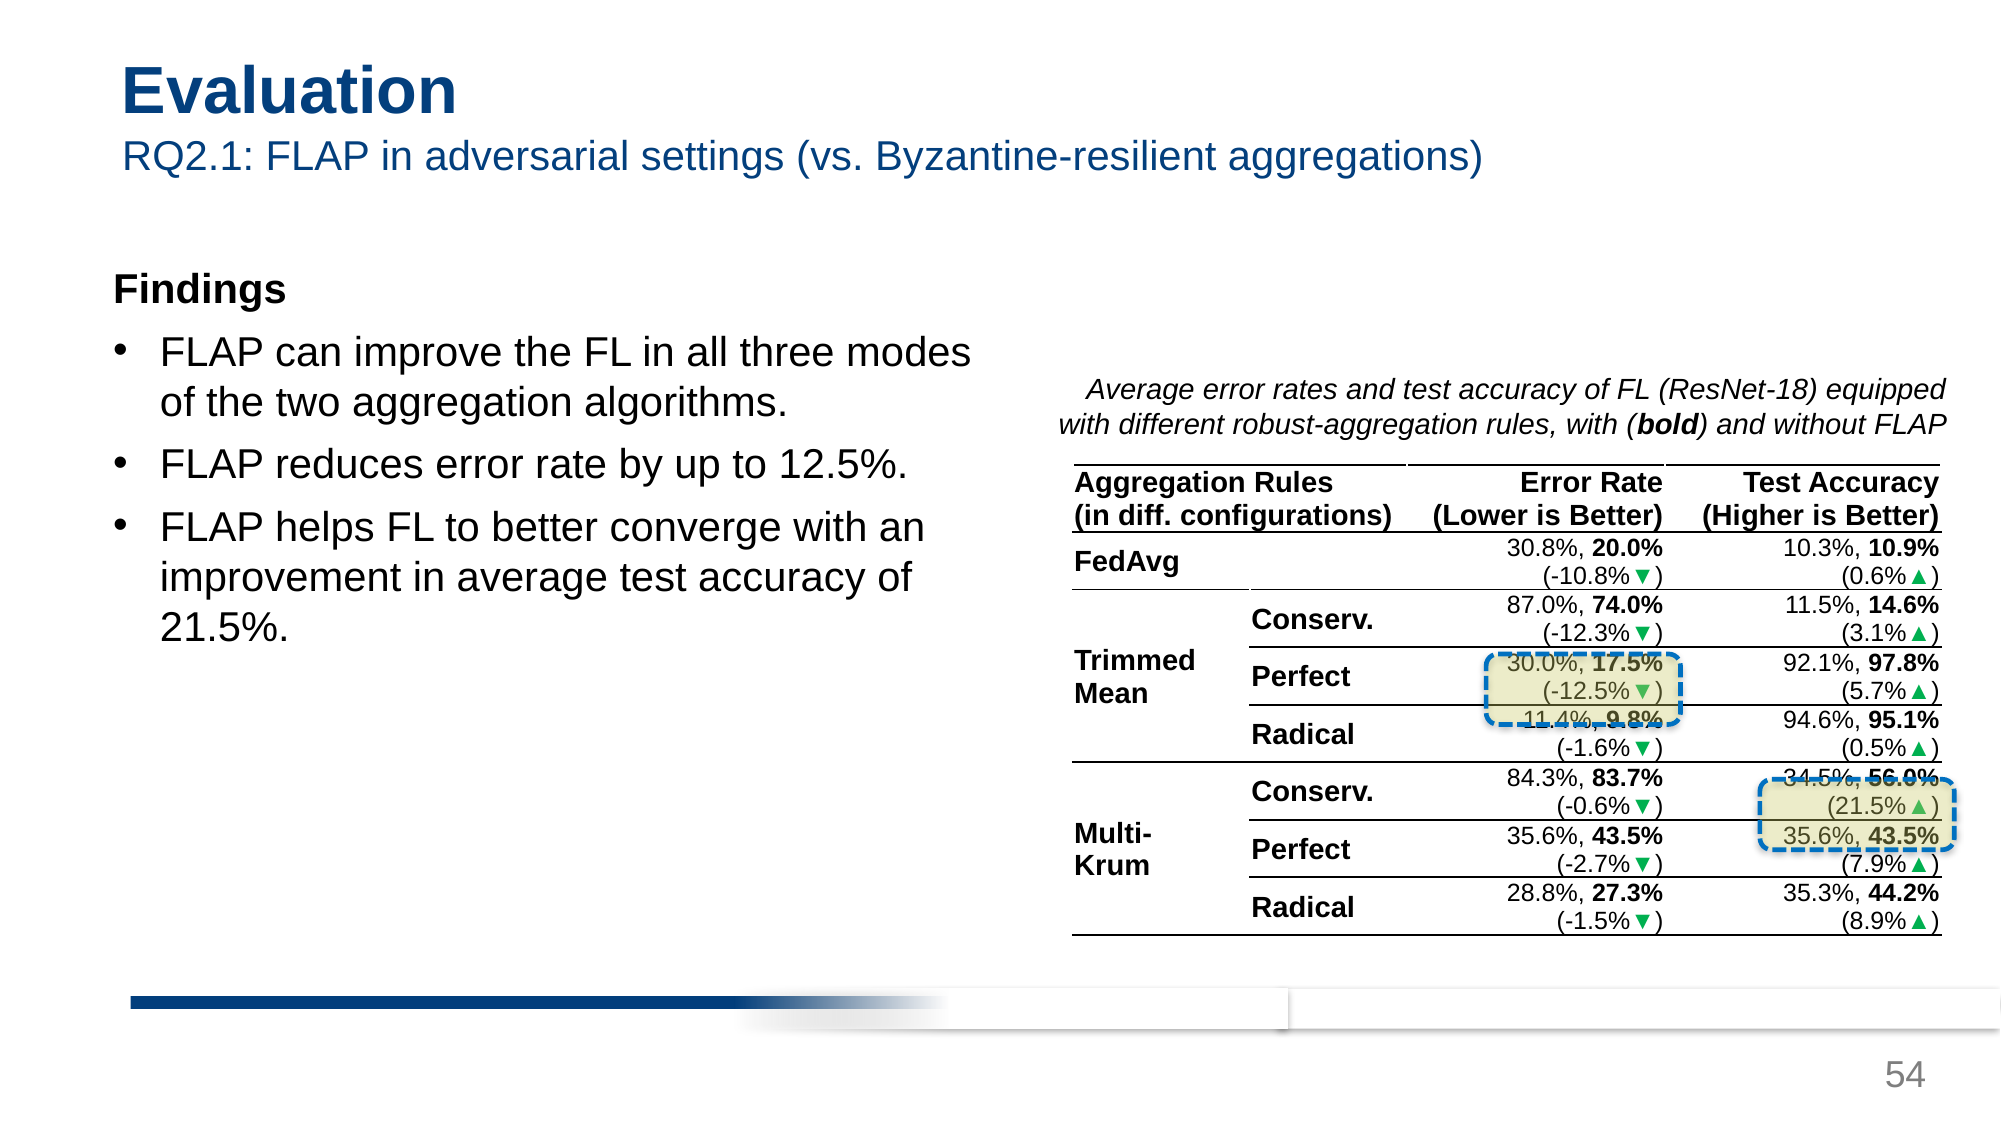

# Evaluation
RQ2.1: FLAP in adversarial settings (vs. Byzantine-resilient aggregations)
Findings
FLAP can improve the FL in all three modes of the two aggregation algorithms.
FLAP reduces error rate by up to 12.5%.
FLAP helps FL to better converge with an improvement in average test accuracy of 21.5%.
Average error rates and test accuracy of FL (ResNet-18) equipped with different robust-aggregation rules, with (bold) and without FLAP
| Aggregation Rules (in diff. configurations) |  | Error Rate (Lower is Better) | Test Accuracy (Higher is Better) |
| --- | --- | --- | --- |
| FedAvg |  | 30.8%, 20.0% (-10.8%▼) | 10.3%, 10.9% (0.6%▲) |
| Trimmed Mean | Conserv. | 87.0%, 74.0% (-12.3%▼) | 11.5%, 14.6% (3.1%▲) |
|  | Perfect | 30.0%, 17.5% (-12.5%▼) | 92.1%, 97.8% (5.7%▲) |
|  | Radical | 11.4%, 9.8% (-1.6%▼) | 94.6%, 95.1% (0.5%▲) |
| Multi- Krum | Conserv. | 84.3%, 83.7% (-0.6%▼) | 34.5%, 56.0% (21.5%▲) |
|  | Perfect | 35.6%, 43.5% (-2.7%▼) | 35.6%, 43.5% (7.9%▲) |
|  | Radical | 28.8%, 27.3% (-1.5%▼) | 35.3%, 44.2% (8.9%▲) |

54